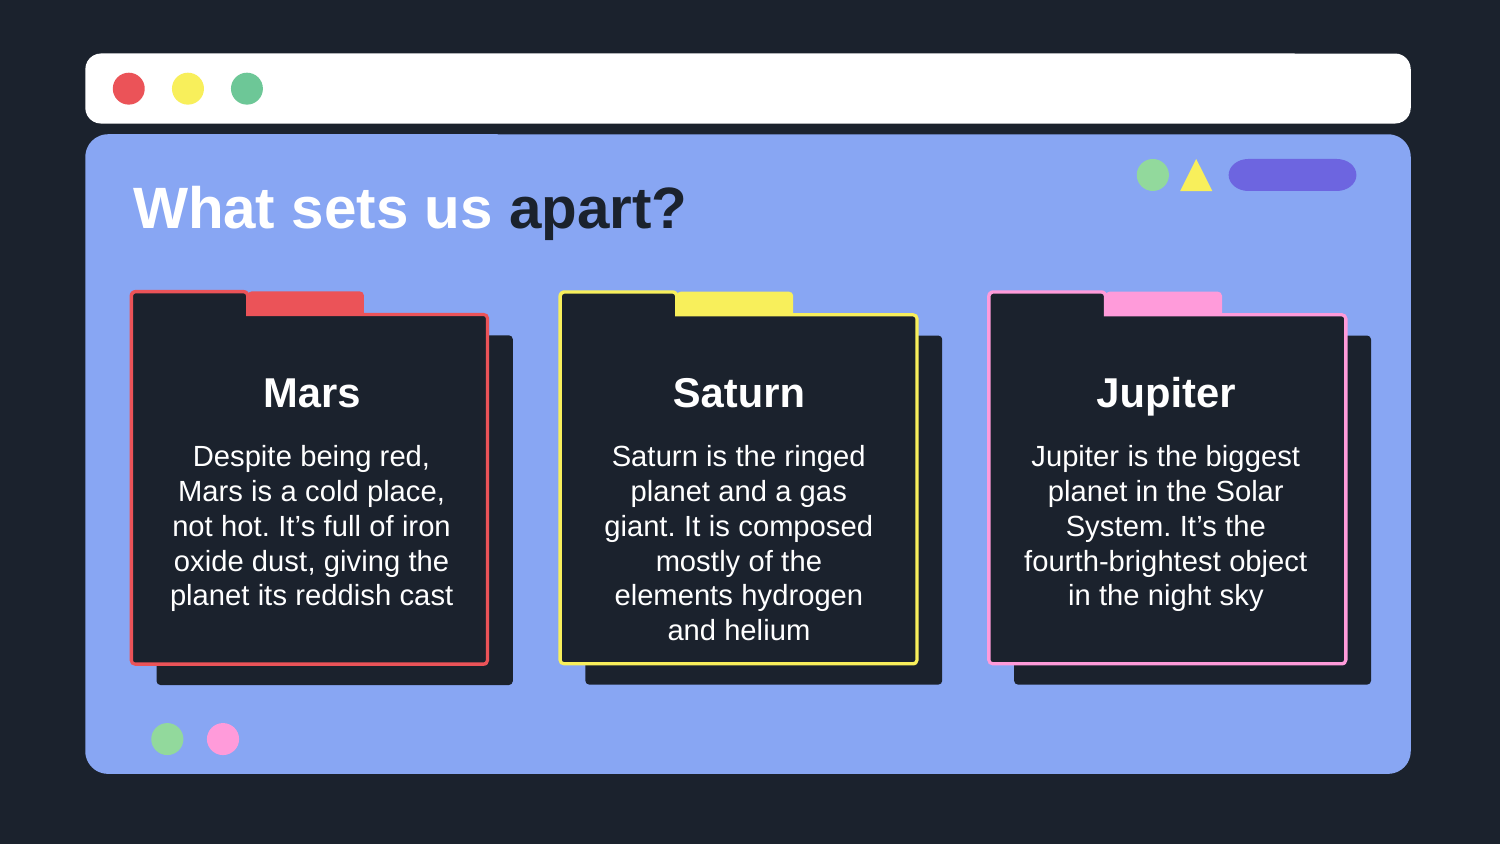

# What sets us apart?

Mars
Jupiter
Saturn
Despite being red, Mars is a cold place, not hot. It’s full of iron oxide dust, giving the planet its reddish cast

Saturn is the ringed planet and a gas giant. It is composed mostly of the elements hydrogen and helium
Jupiter is the biggest planet in the Solar System. It’s the fourth-brightest object in the night sky